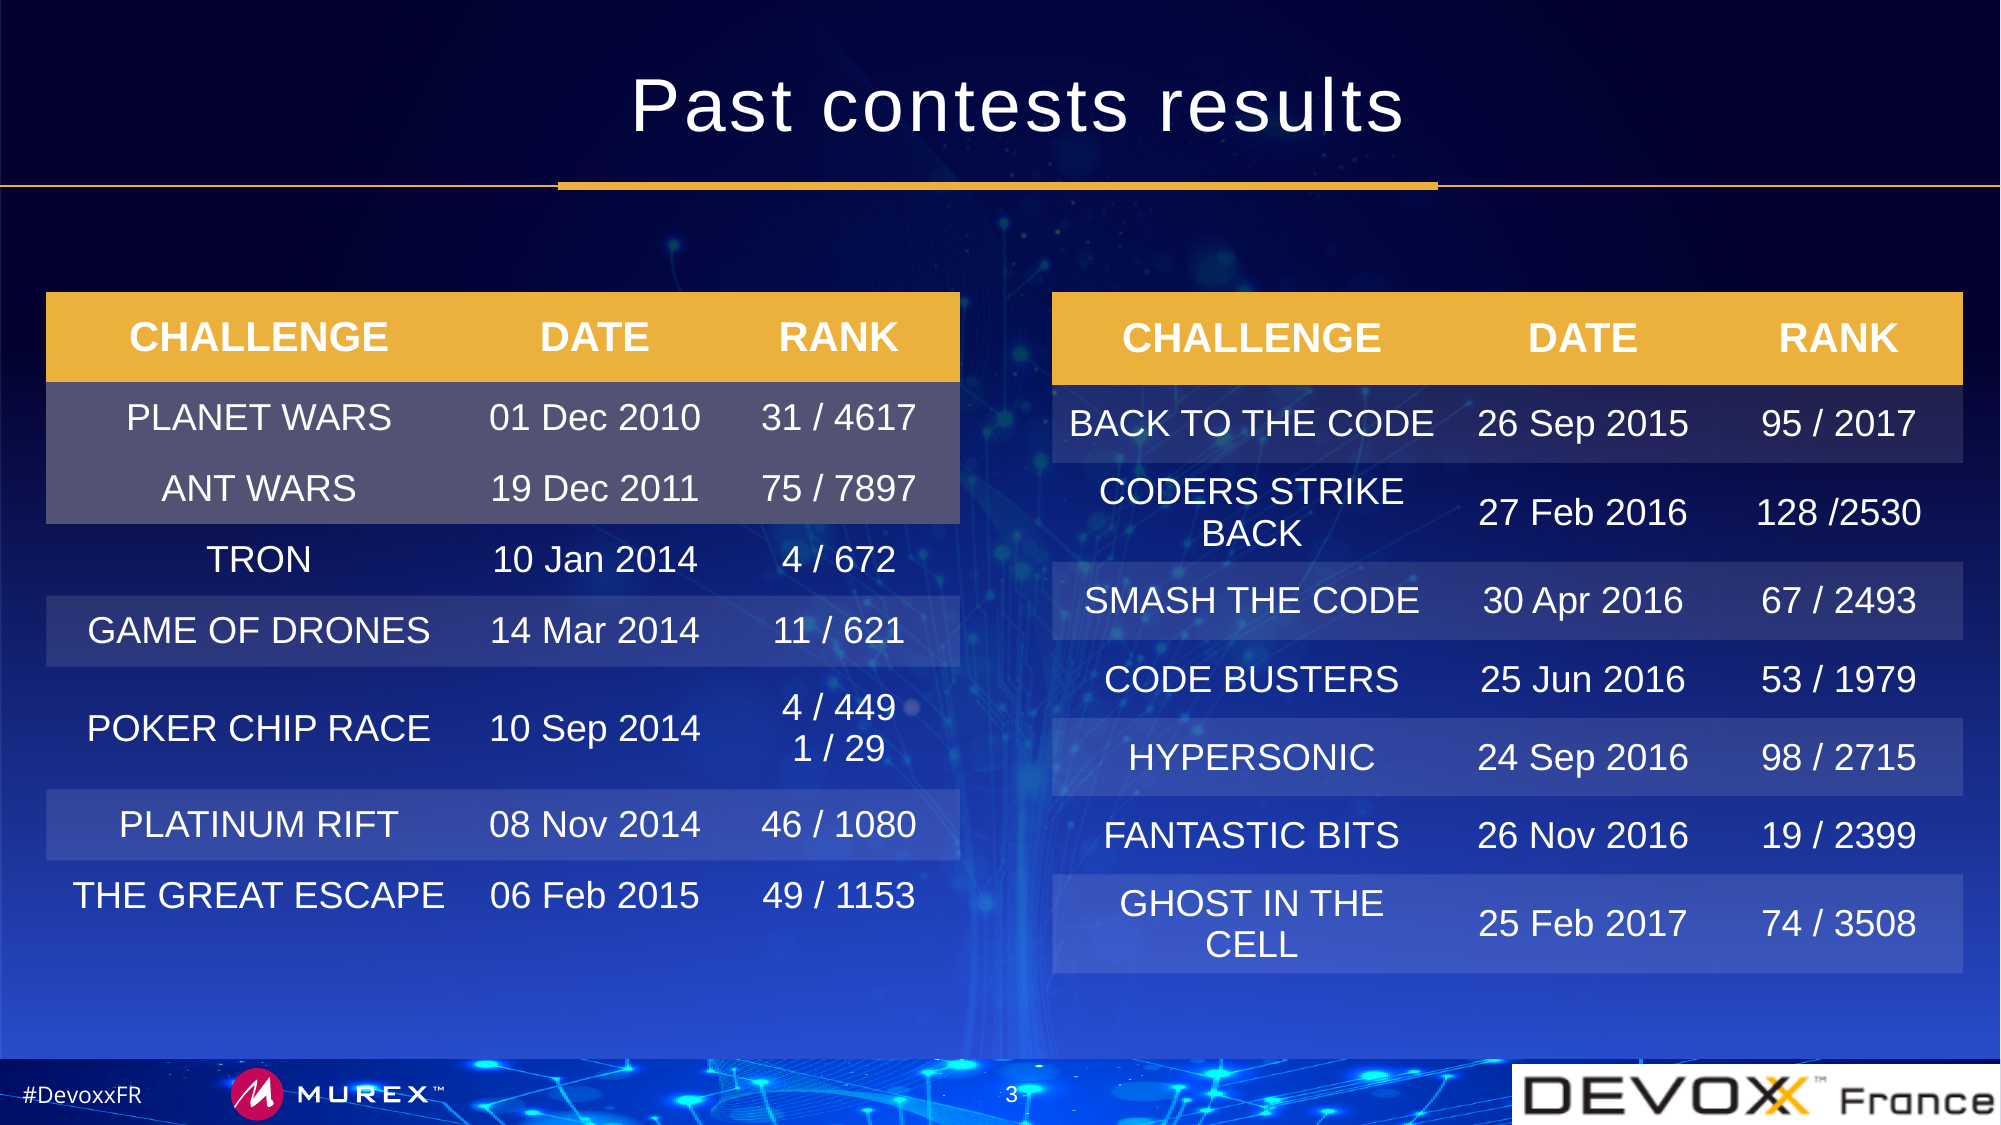

# Past contests results
| CHALLENGE | DATE | RANK |
| --- | --- | --- |
| BACK TO THE CODE | 26 Sep 2015 | 95 / 2017 |
| CODERS STRIKE BACK | 27 Feb 2016 | 128 /2530 |
| SMASH THE CODE | 30 Apr 2016 | 67 / 2493 |
| CODE BUSTERS | 25 Jun 2016 | 53 / 1979 |
| HYPERSONIC | 24 Sep 2016 | 98 / 2715 |
| FANTASTIC BITS | 26 Nov 2016 | 19 / 2399 |
| GHOST IN THE CELL | 25 Feb 2017 | 74 / 3508 |
| CHALLENGE | DATE | RANK |
| --- | --- | --- |
| PLANET WARS | 01 Dec 2010 | 31 / 4617 |
| ANT WARS | 19 Dec 2011 | 75 / 7897 |
| TRON | 10 Jan 2014 | 4 / 672 |
| GAME OF DRONES | 14 Mar 2014 | 11 / 621 |
| POKER CHIP RACE | 10 Sep 2014 | 4 / 449 1 / 29 |
| PLATINUM RIFT | 08 Nov 2014 | 46 / 1080 |
| THE GREAT ESCAPE | 06 Feb 2015 | 49 / 1153 |